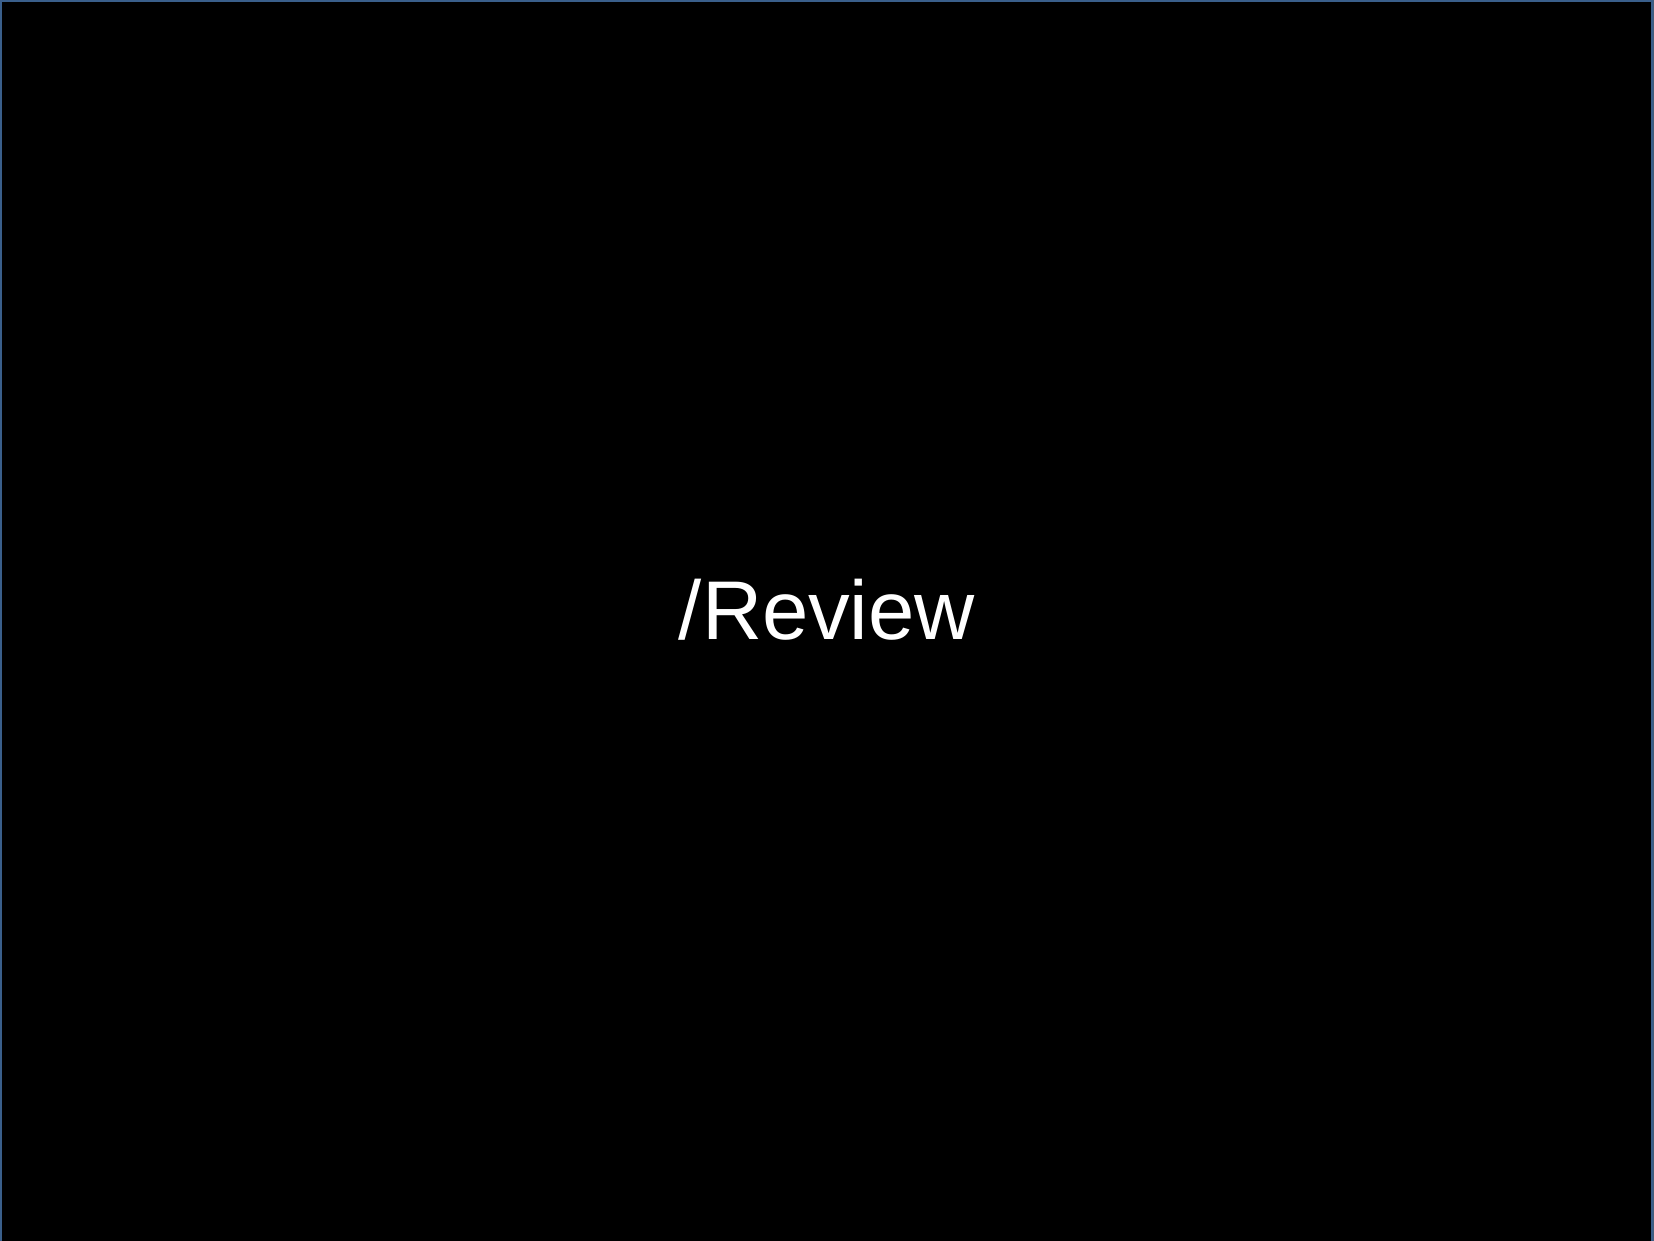

# Putting Data In An Array

/Review